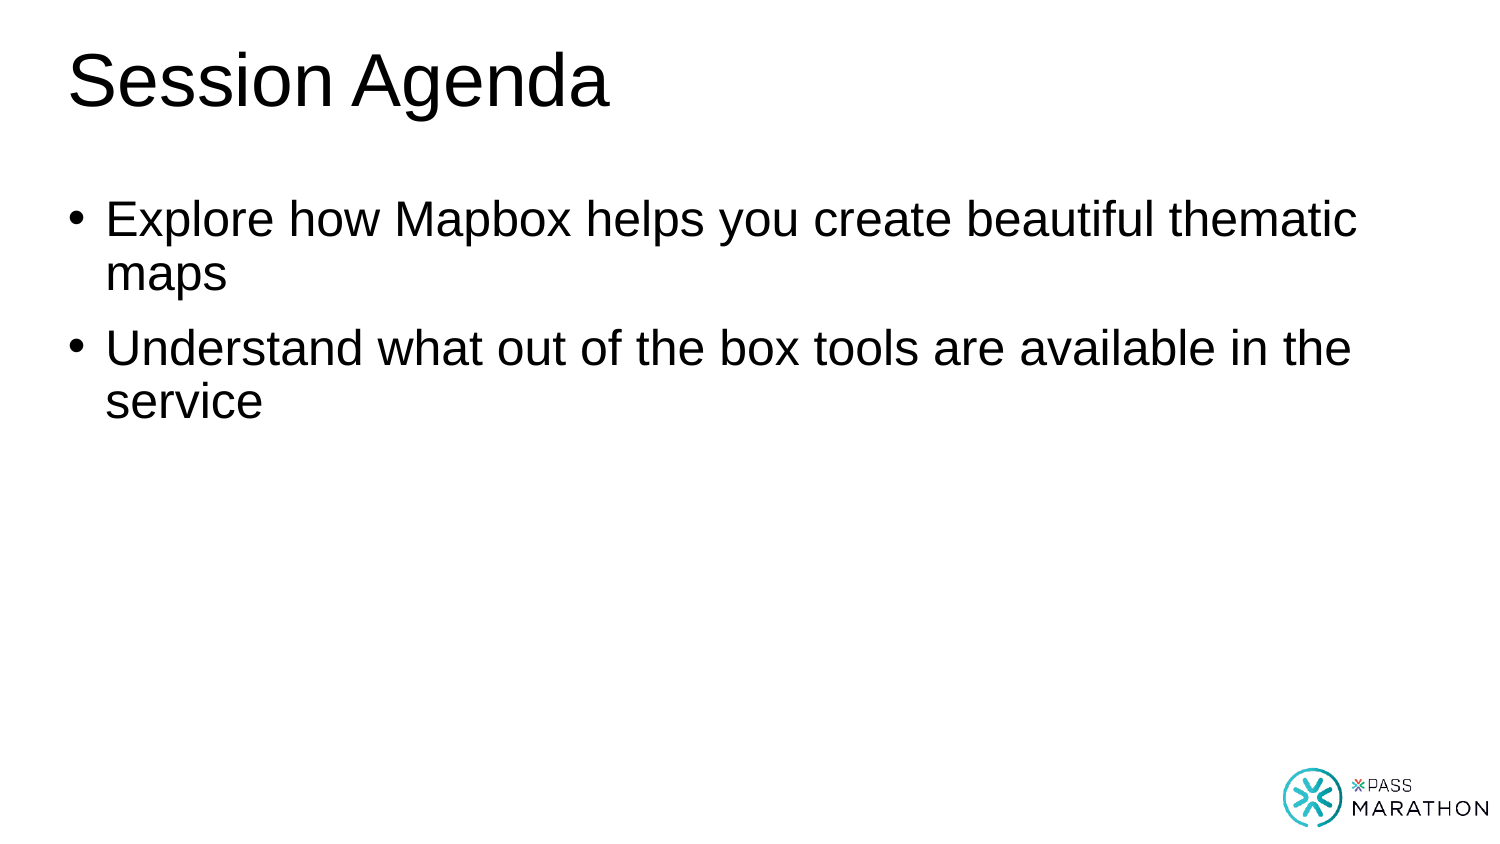

# Session Agenda
Explore how Mapbox helps you create beautiful thematic maps
Understand what out of the box tools are available in the service